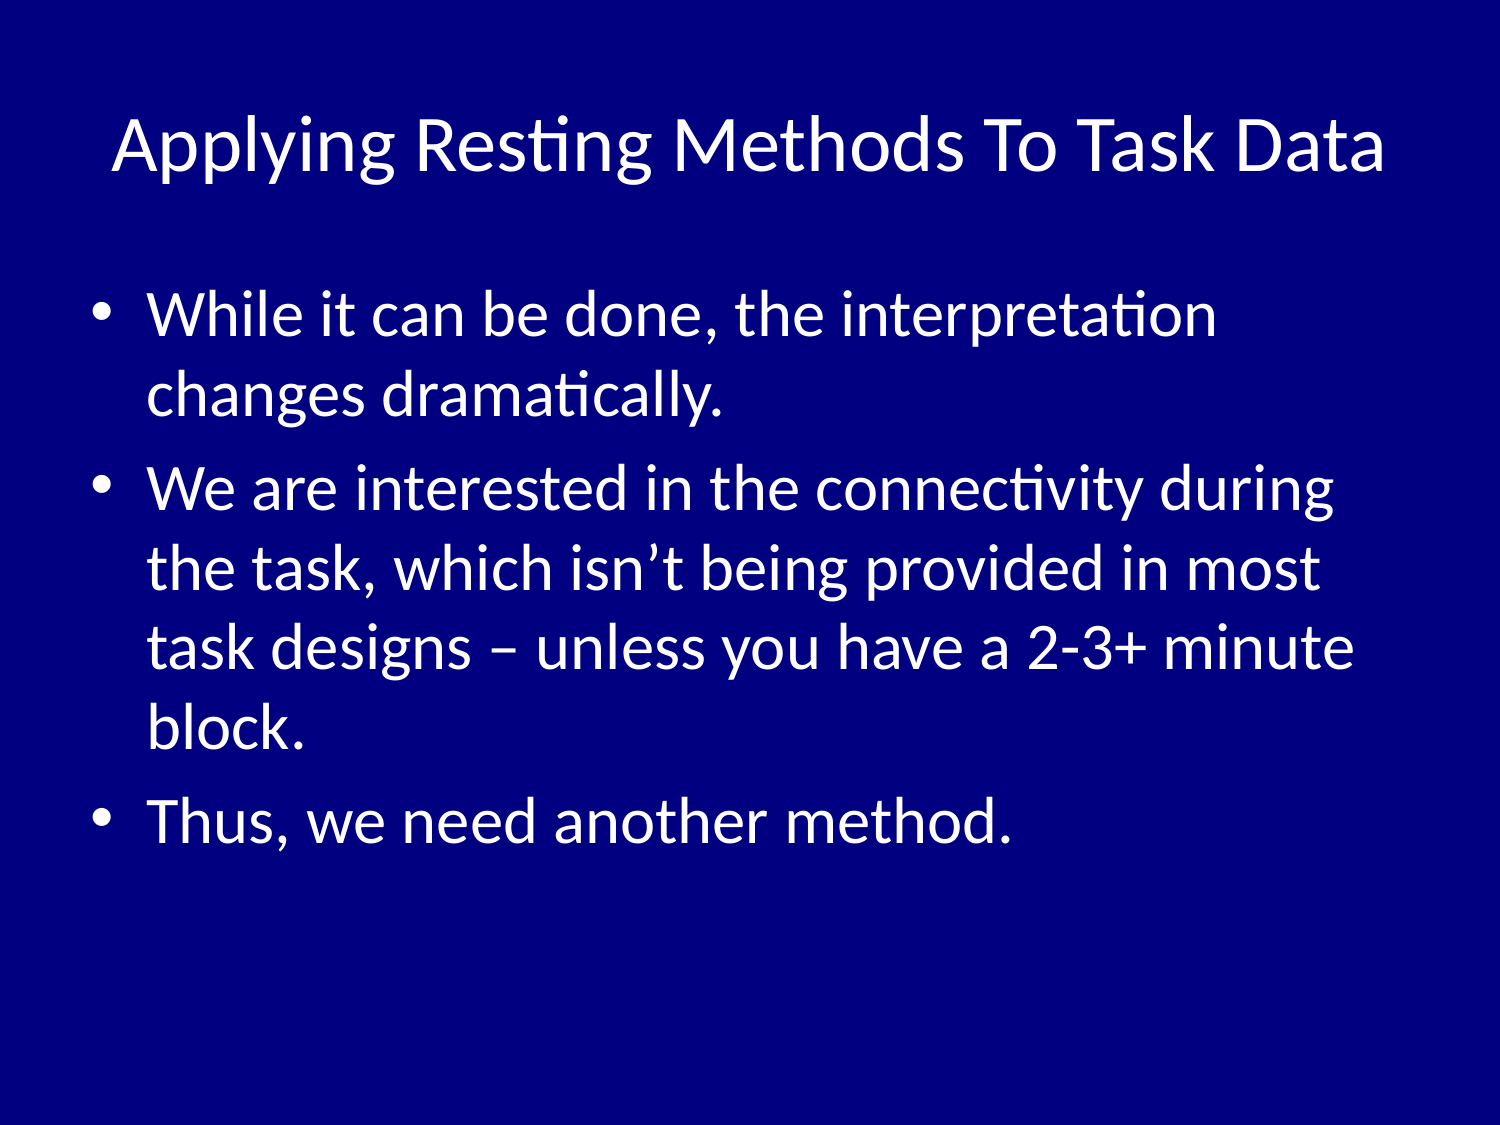

# Applying Resting Methods To Task Data
While it can be done, the interpretation changes dramatically.
We are interested in the connectivity during the task, which isn’t being provided in most task designs – unless you have a 2-3+ minute block.
Thus, we need another method.